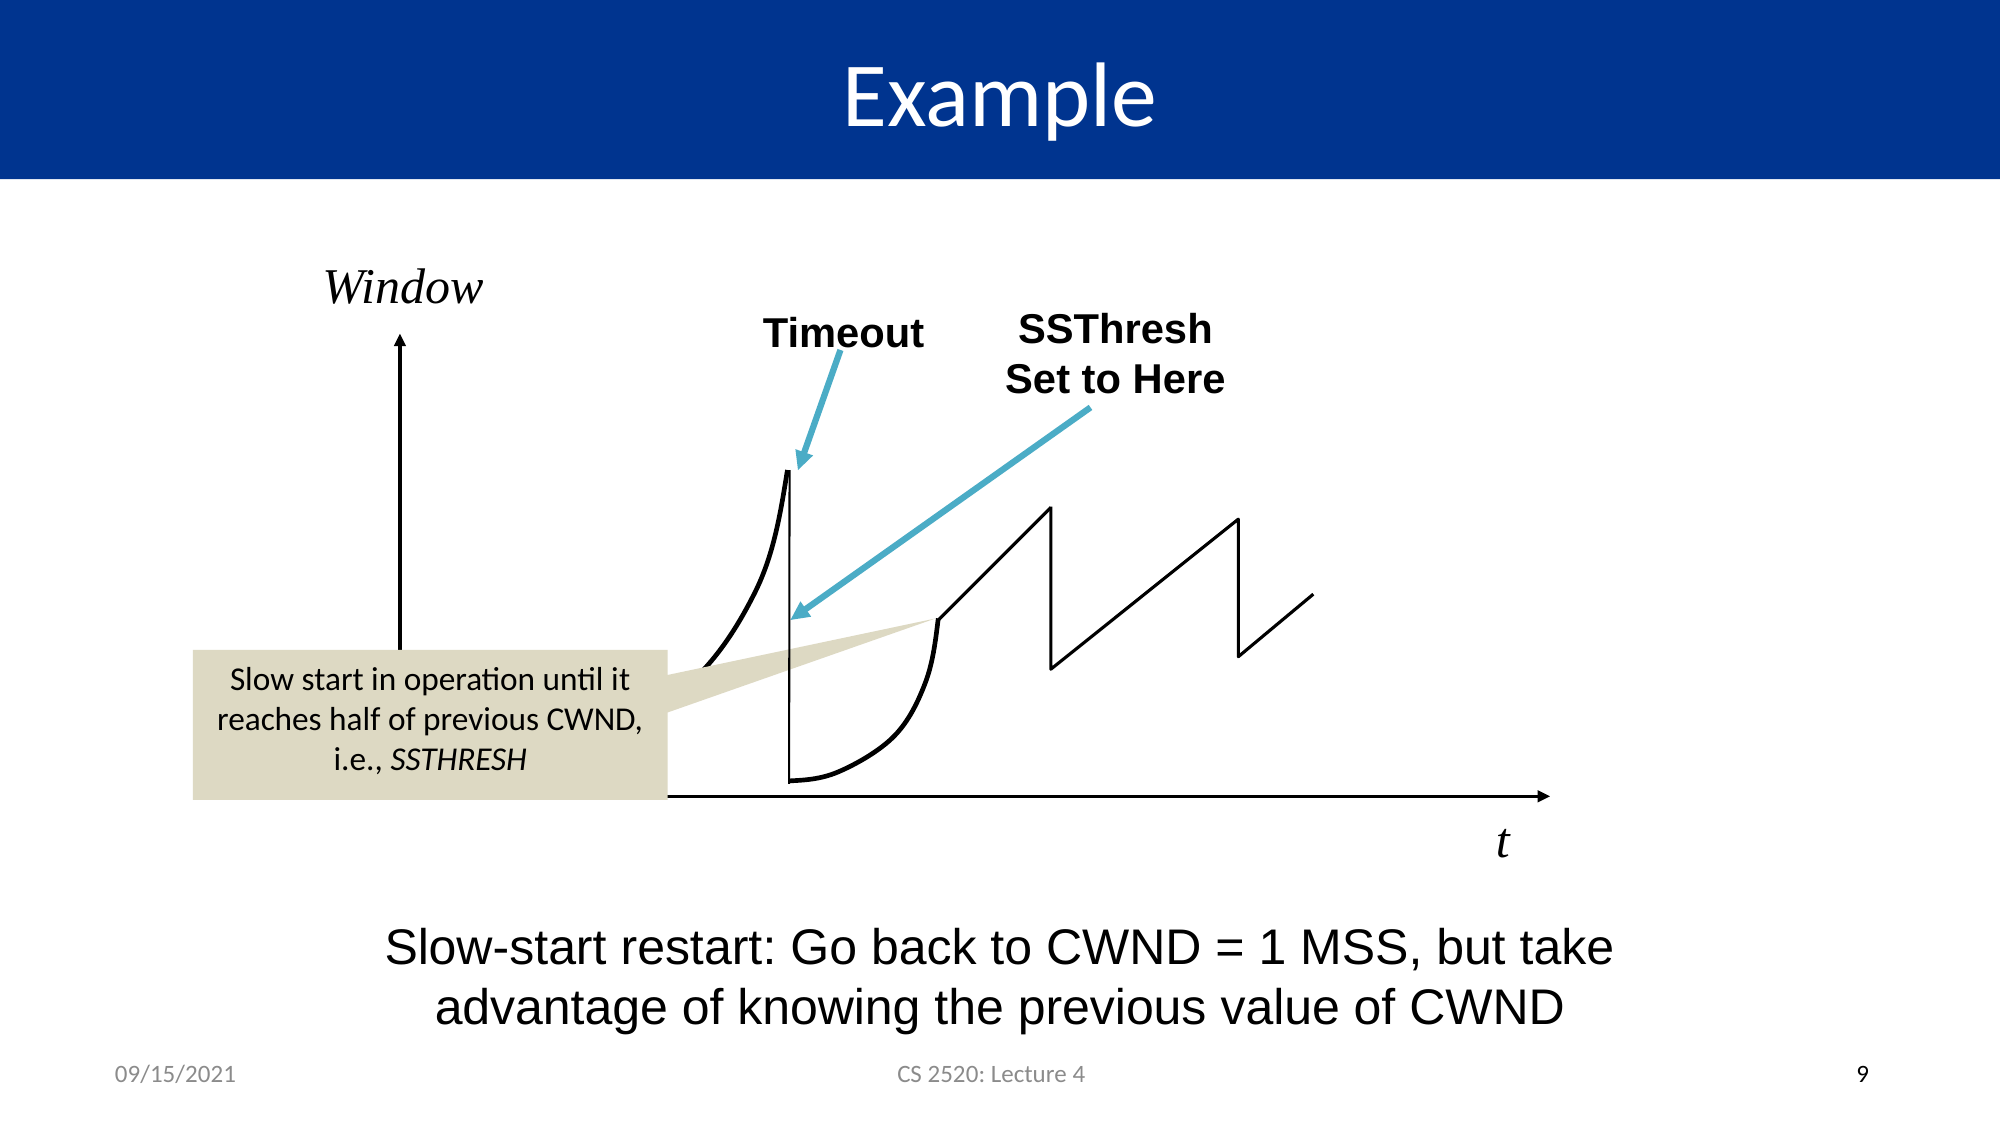

# Example
Window
SSThresh
Set to Here

Timeout

Slow start in operation until it reaches half of previous CWND, i.e., SSTHRESH
t
Slow-start restart: Go back to CWND = 1 MSS, but take advantage of knowing the previous value of CWND
09/15/2021
CS 2520: Lecture 4
9